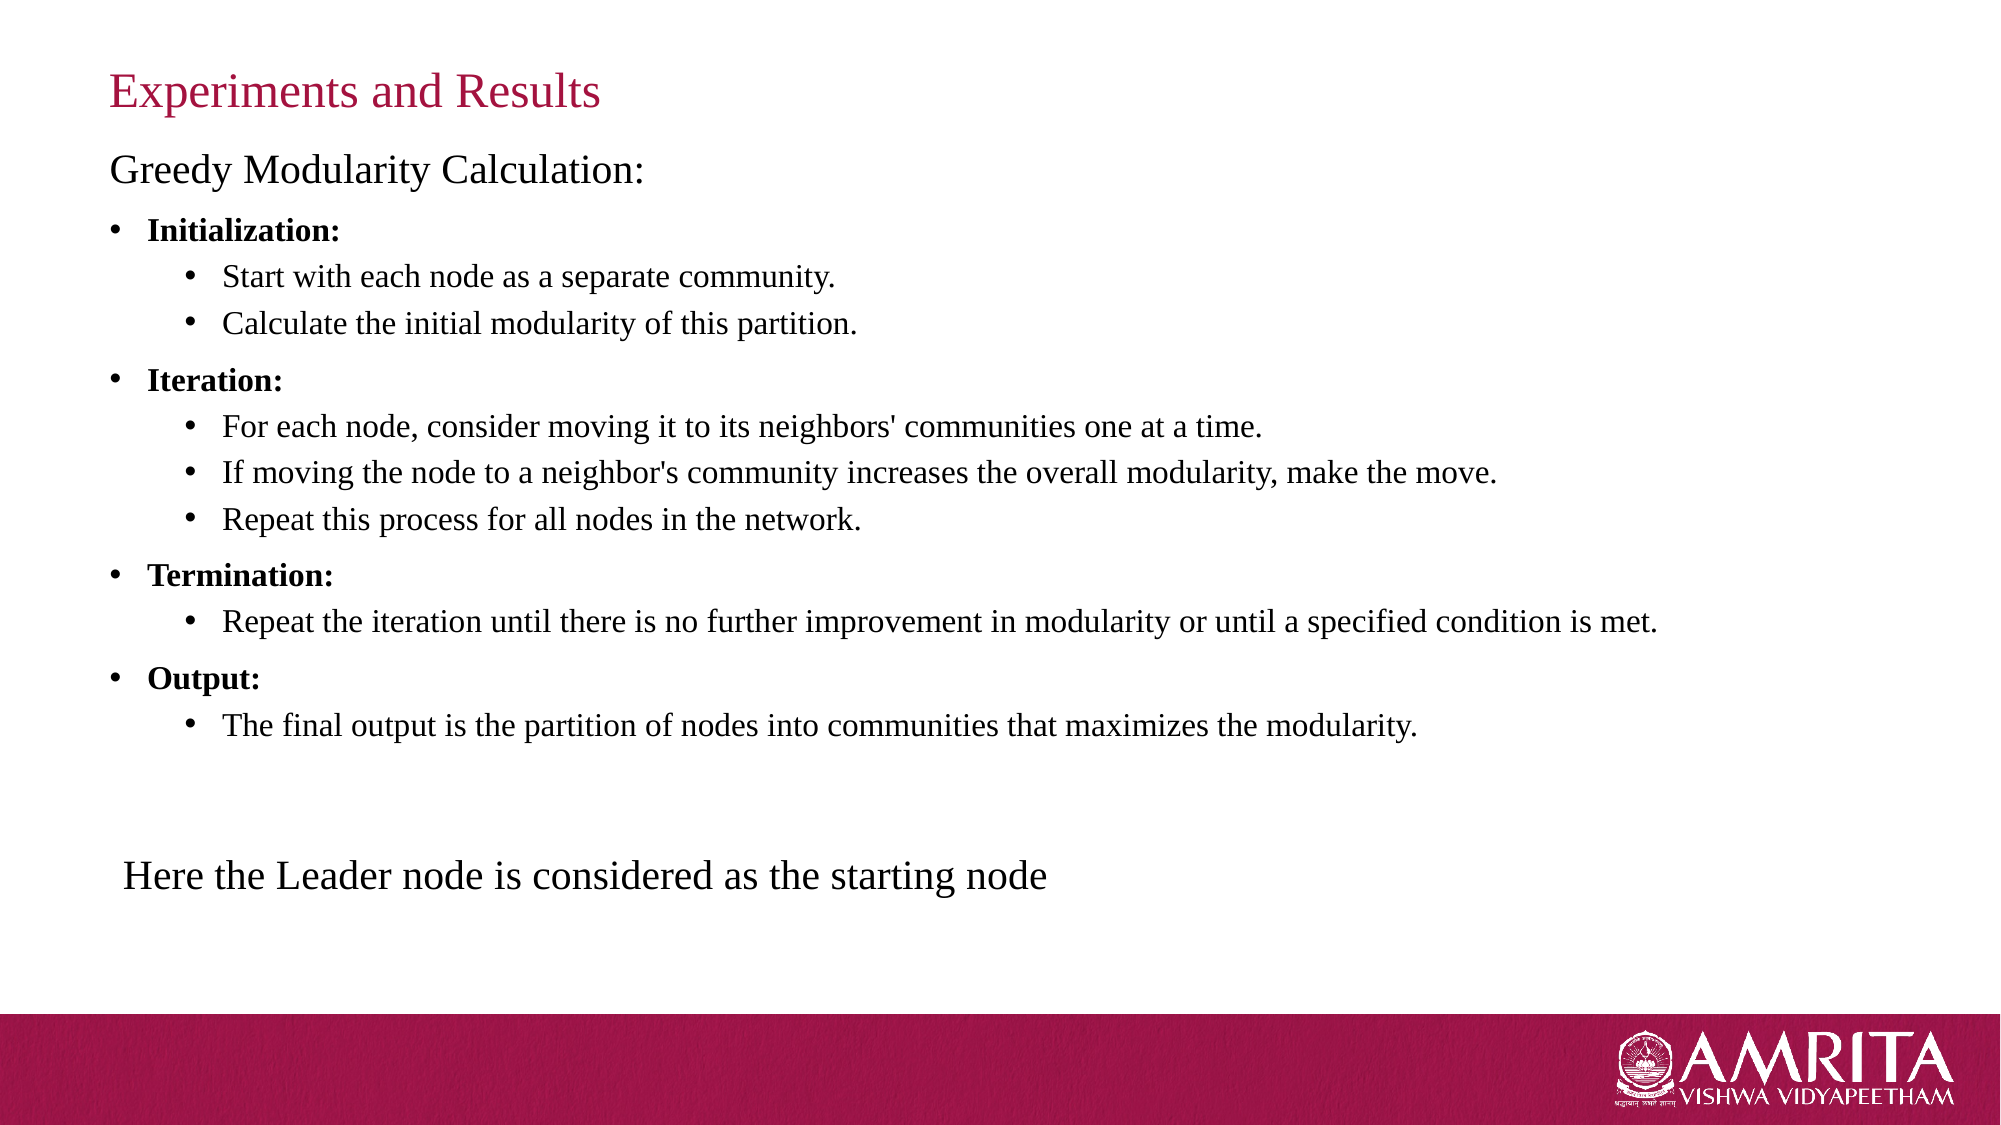

# Experiments and Results​
Greedy Modularity Calculation:
Initialization:
Start with each node as a separate community.
Calculate the initial modularity of this partition.
Iteration:
For each node, consider moving it to its neighbors' communities one at a time.
If moving the node to a neighbor's community increases the overall modularity, make the move.
Repeat this process for all nodes in the network.
Termination:
Repeat the iteration until there is no further improvement in modularity or until a specified condition is met.
Output:
The final output is the partition of nodes into communities that maximizes the modularity.

Here the Leader node is considered as the starting node